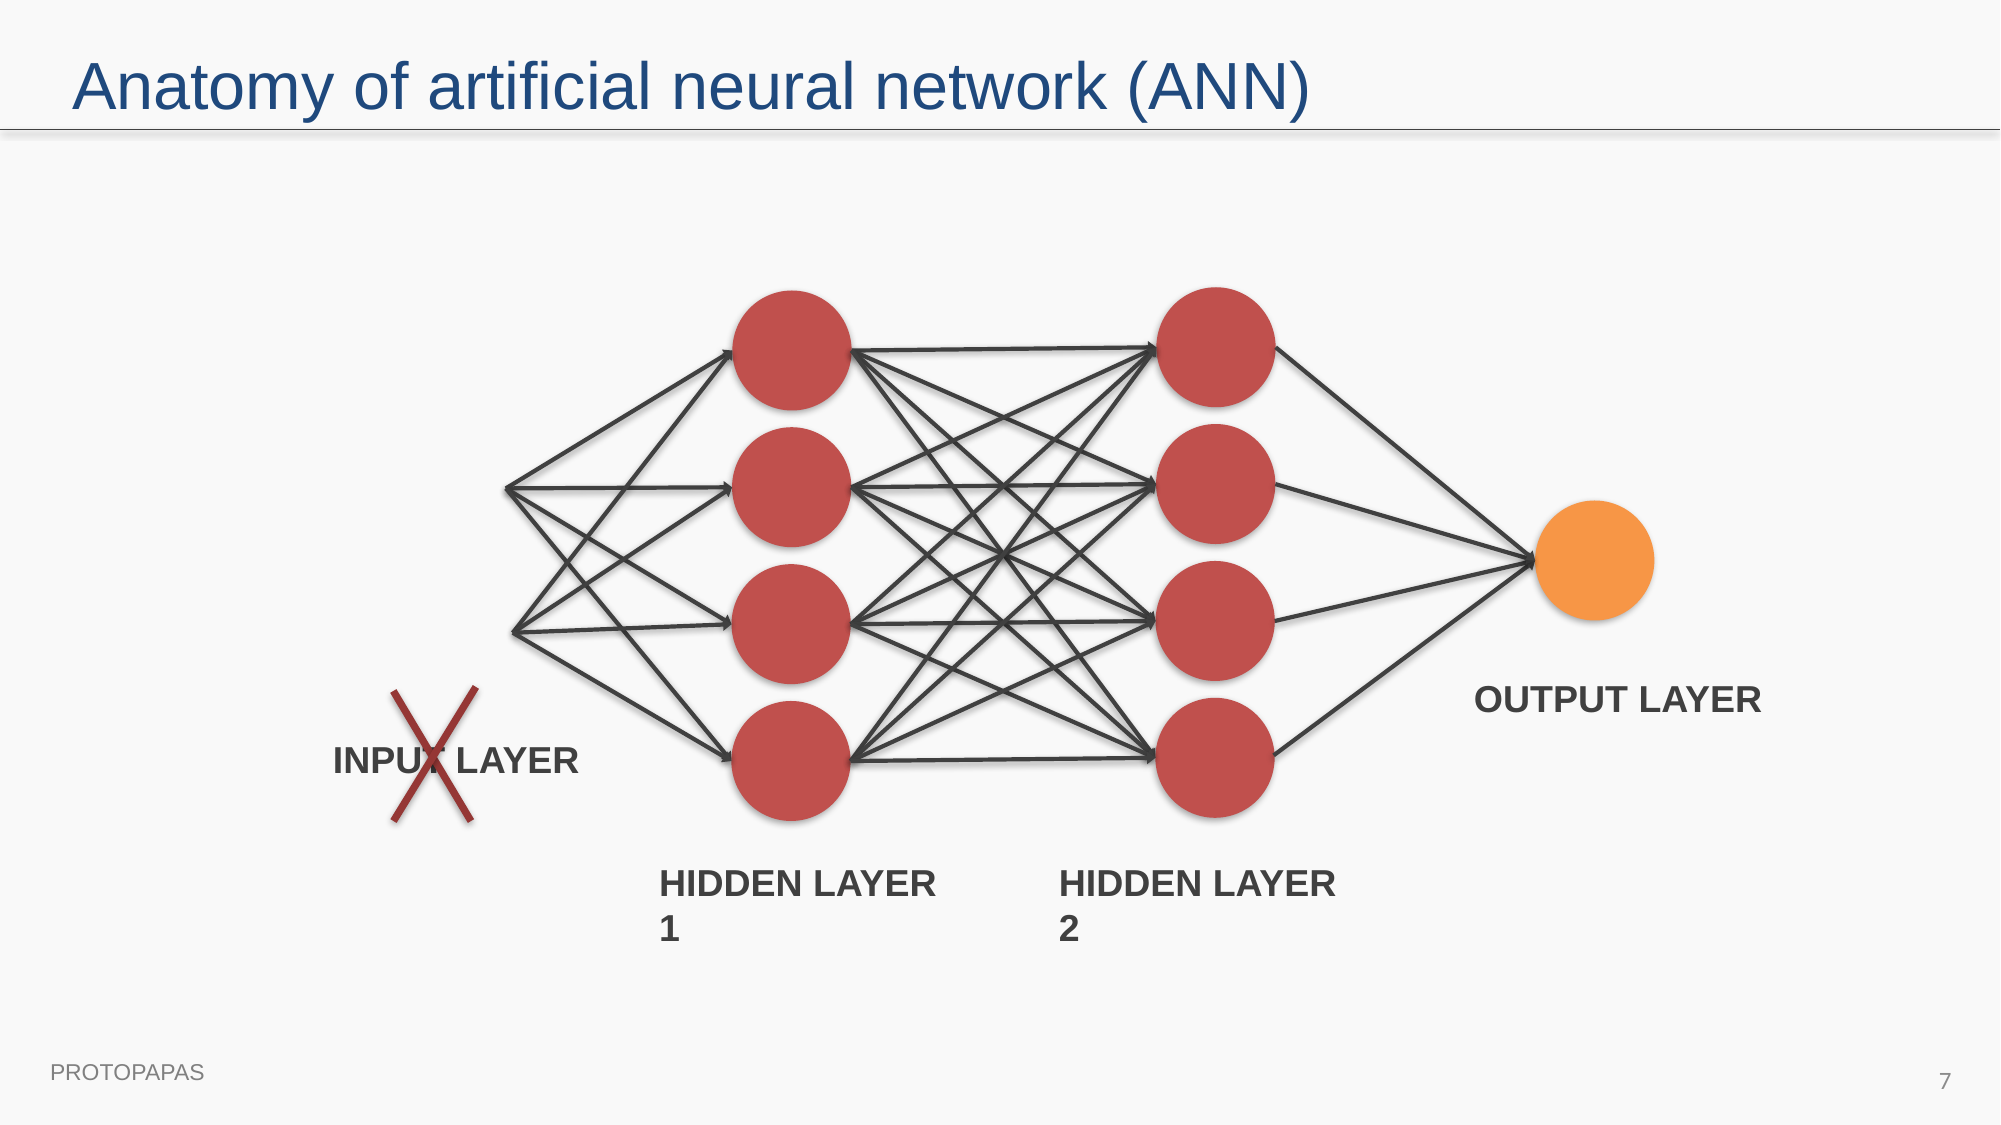

# Anatomy of artificial neural network (ANN)

OUTPUT LAYER

INPUT LAYER
HIDDEN LAYER 1
HIDDEN LAYER 2
7